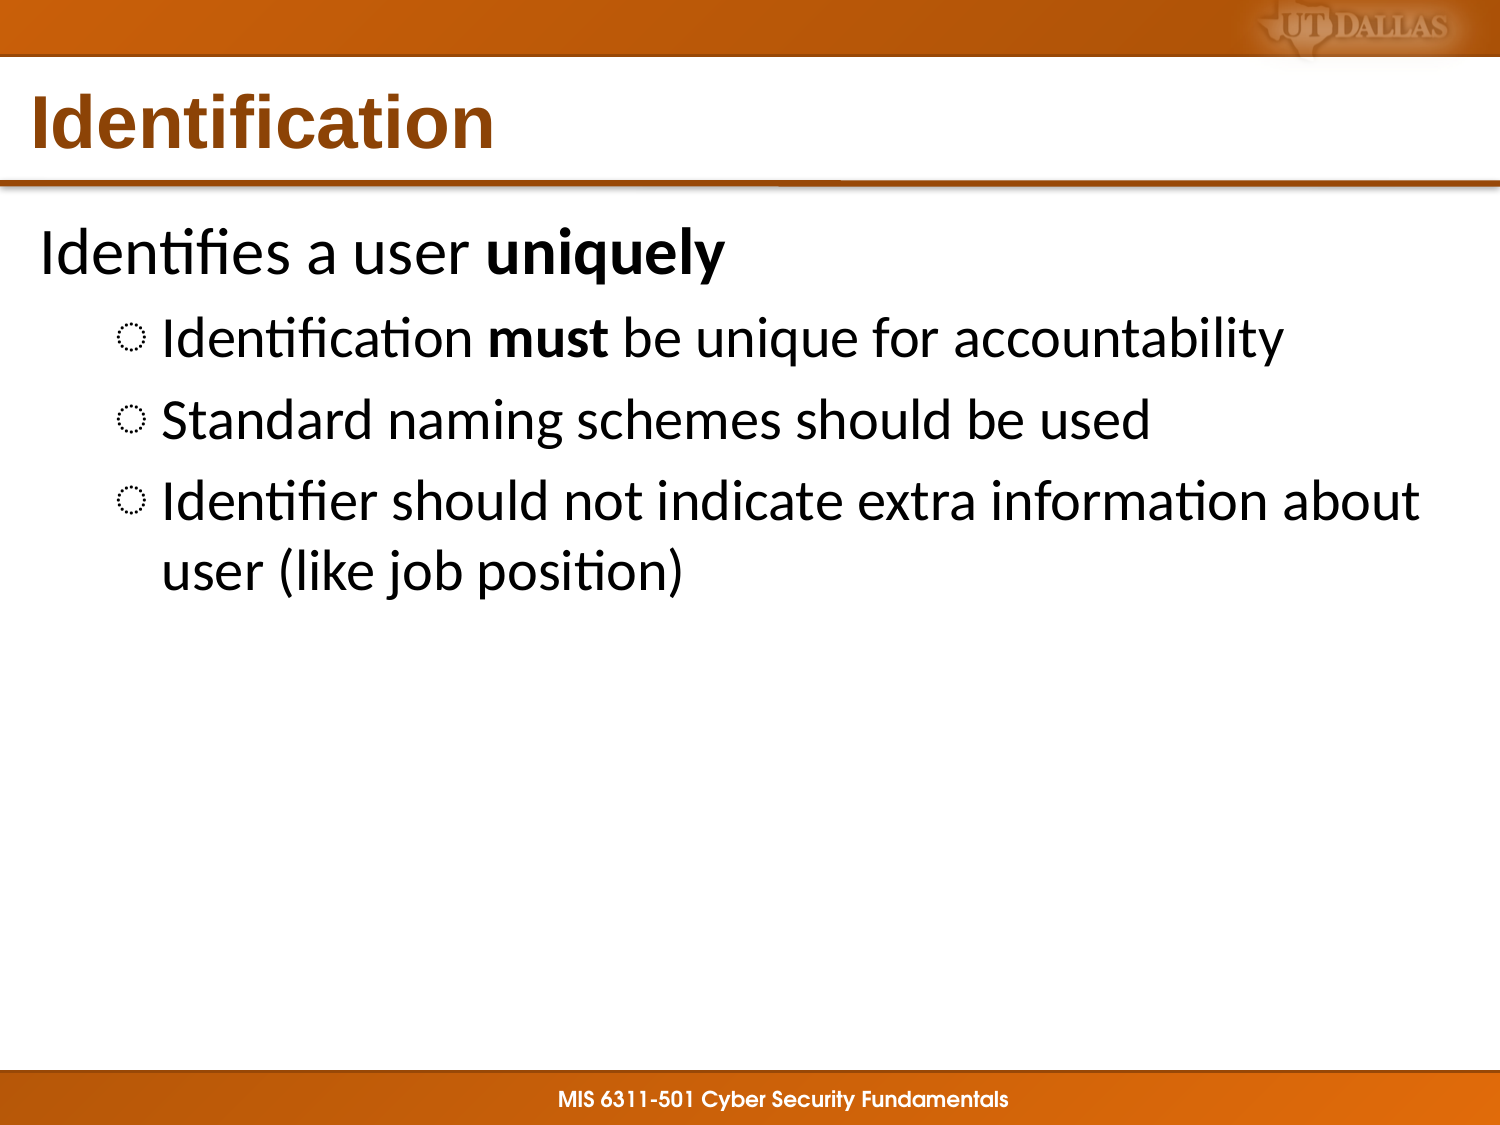

# Identification
Identifies a user uniquely
Identification must be unique for accountability
Standard naming schemes should be used
Identifier should not indicate extra information about user (like job position)